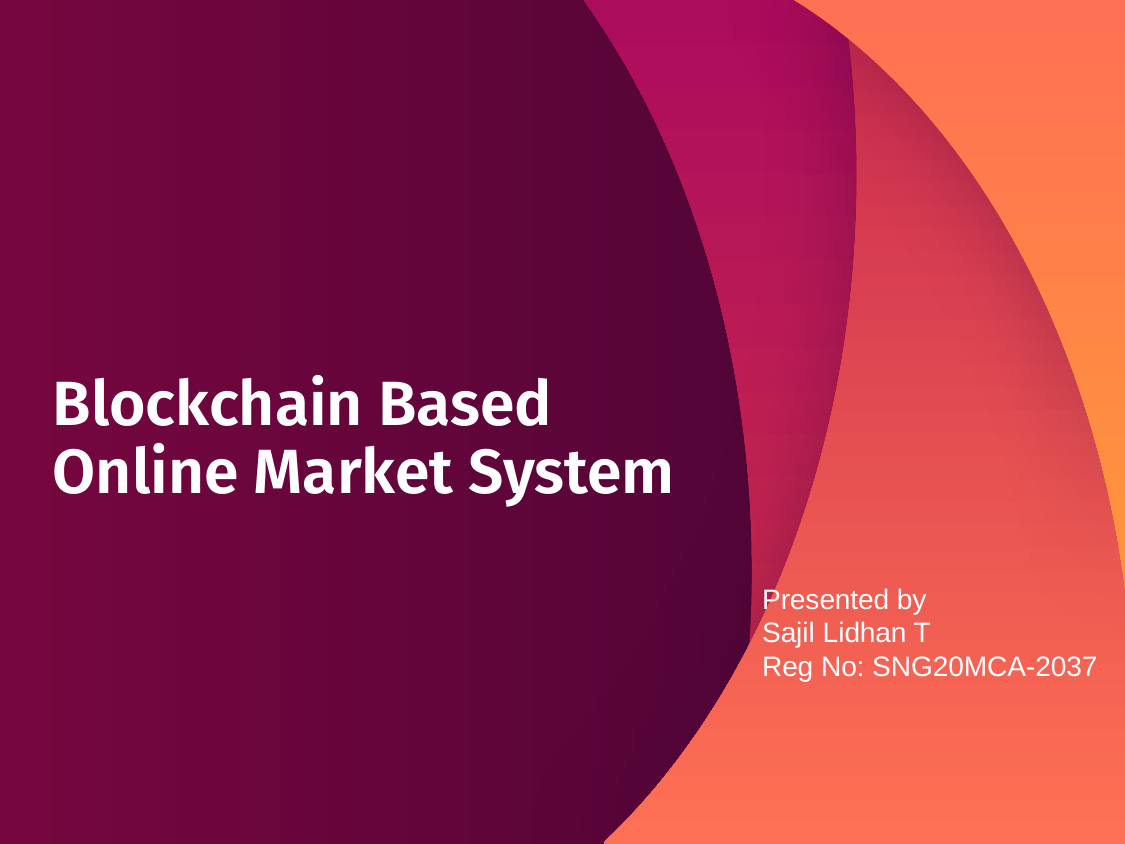

# Blockchain Based Online Market System
Presented by
Sajil Lidhan T
Reg No: SNG20MCA-2037